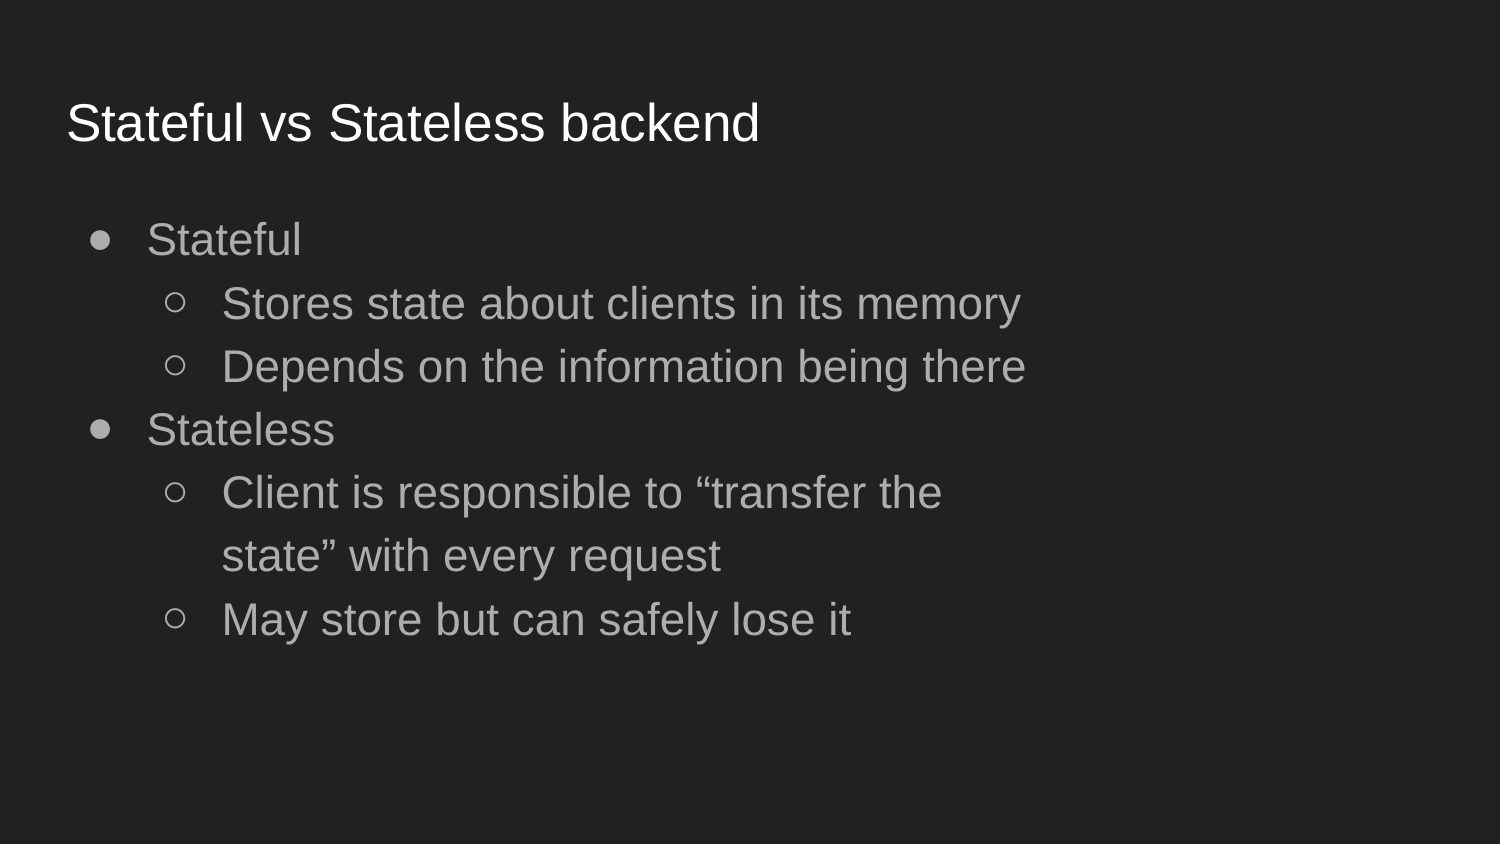

# Stateful vs Stateless backend
Stateful
Stores state about clients in its memory
Depends on the information being there
Stateless
Client is responsible to “transfer the state” with every request
May store but can safely lose it